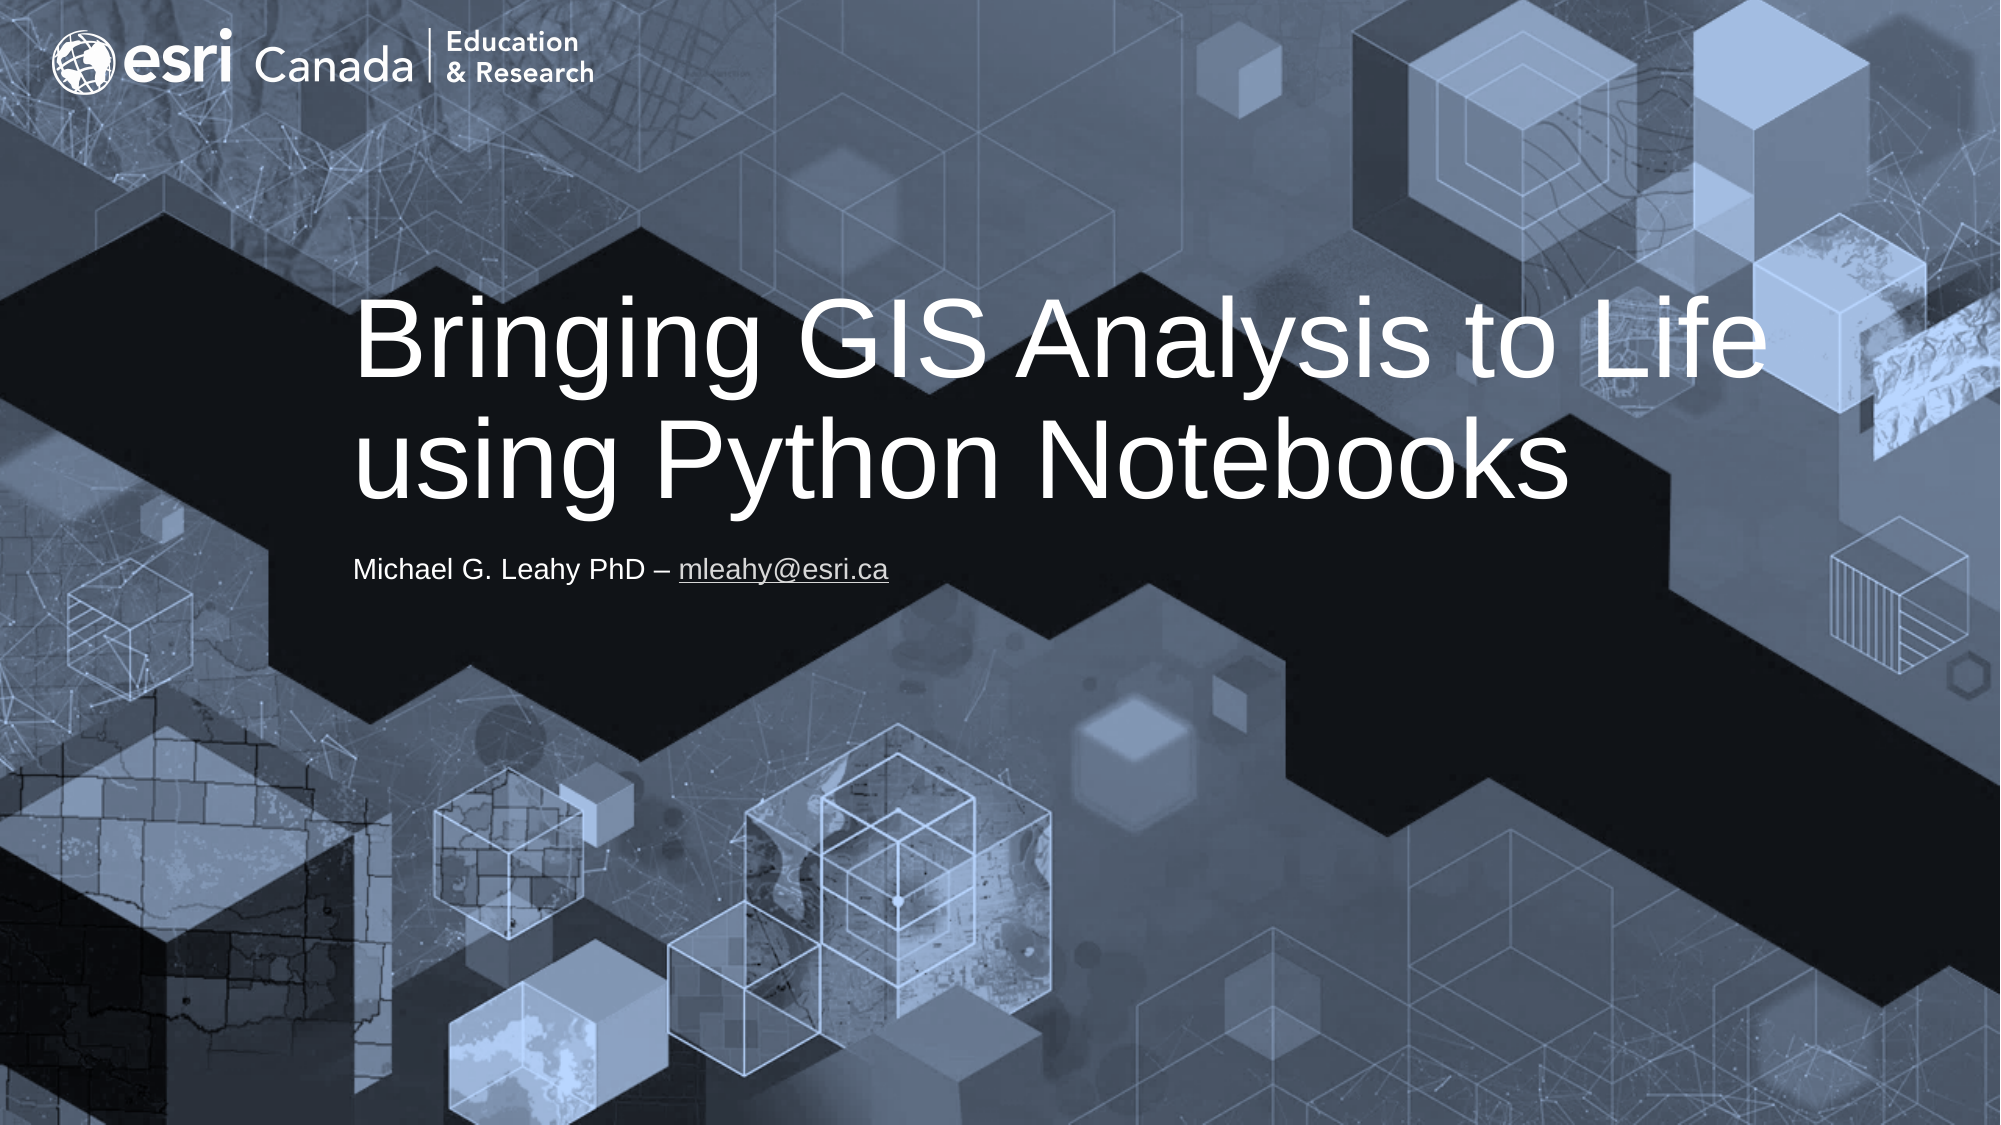

# Bringing GIS Analysis to Life using Python Notebooks
Michael G. Leahy PhD – mleahy@esri.ca